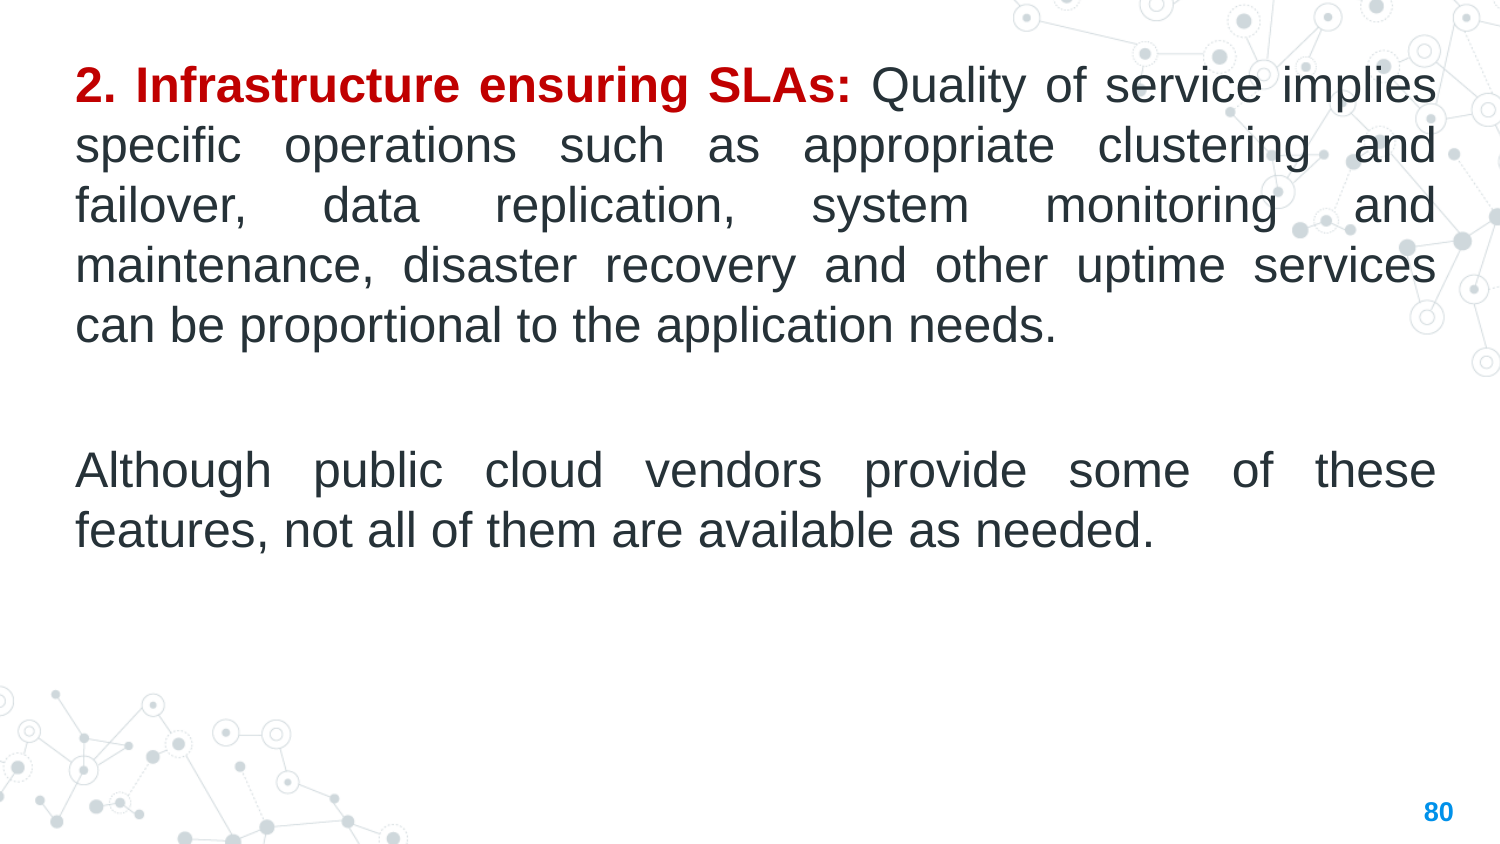

2. Infrastructure ensuring SLAs: Quality of service implies specific operations such as appropriate clustering and failover, data replication, system monitoring and maintenance, disaster recovery and other uptime services can be proportional to the application needs.

Although public cloud vendors provide some of these features, not all of them are available as needed.
80